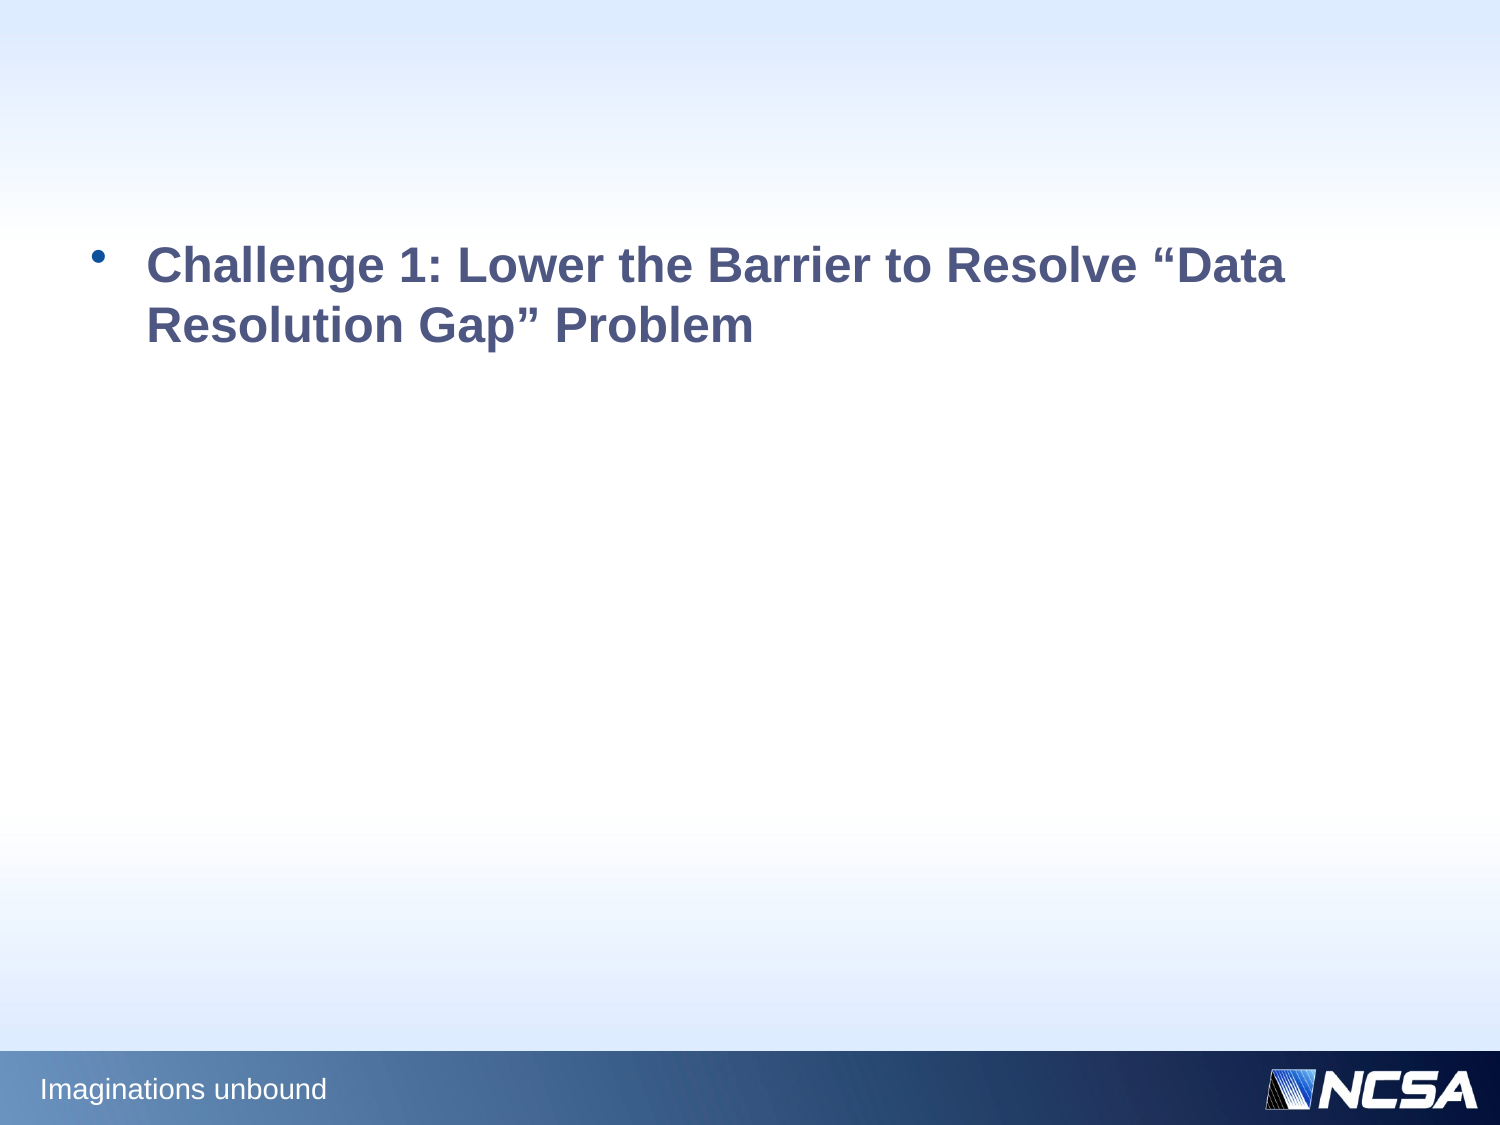

Challenge 1: Lower the Barrier to Resolve “Data Resolution Gap” Problem

Imaginations unbound